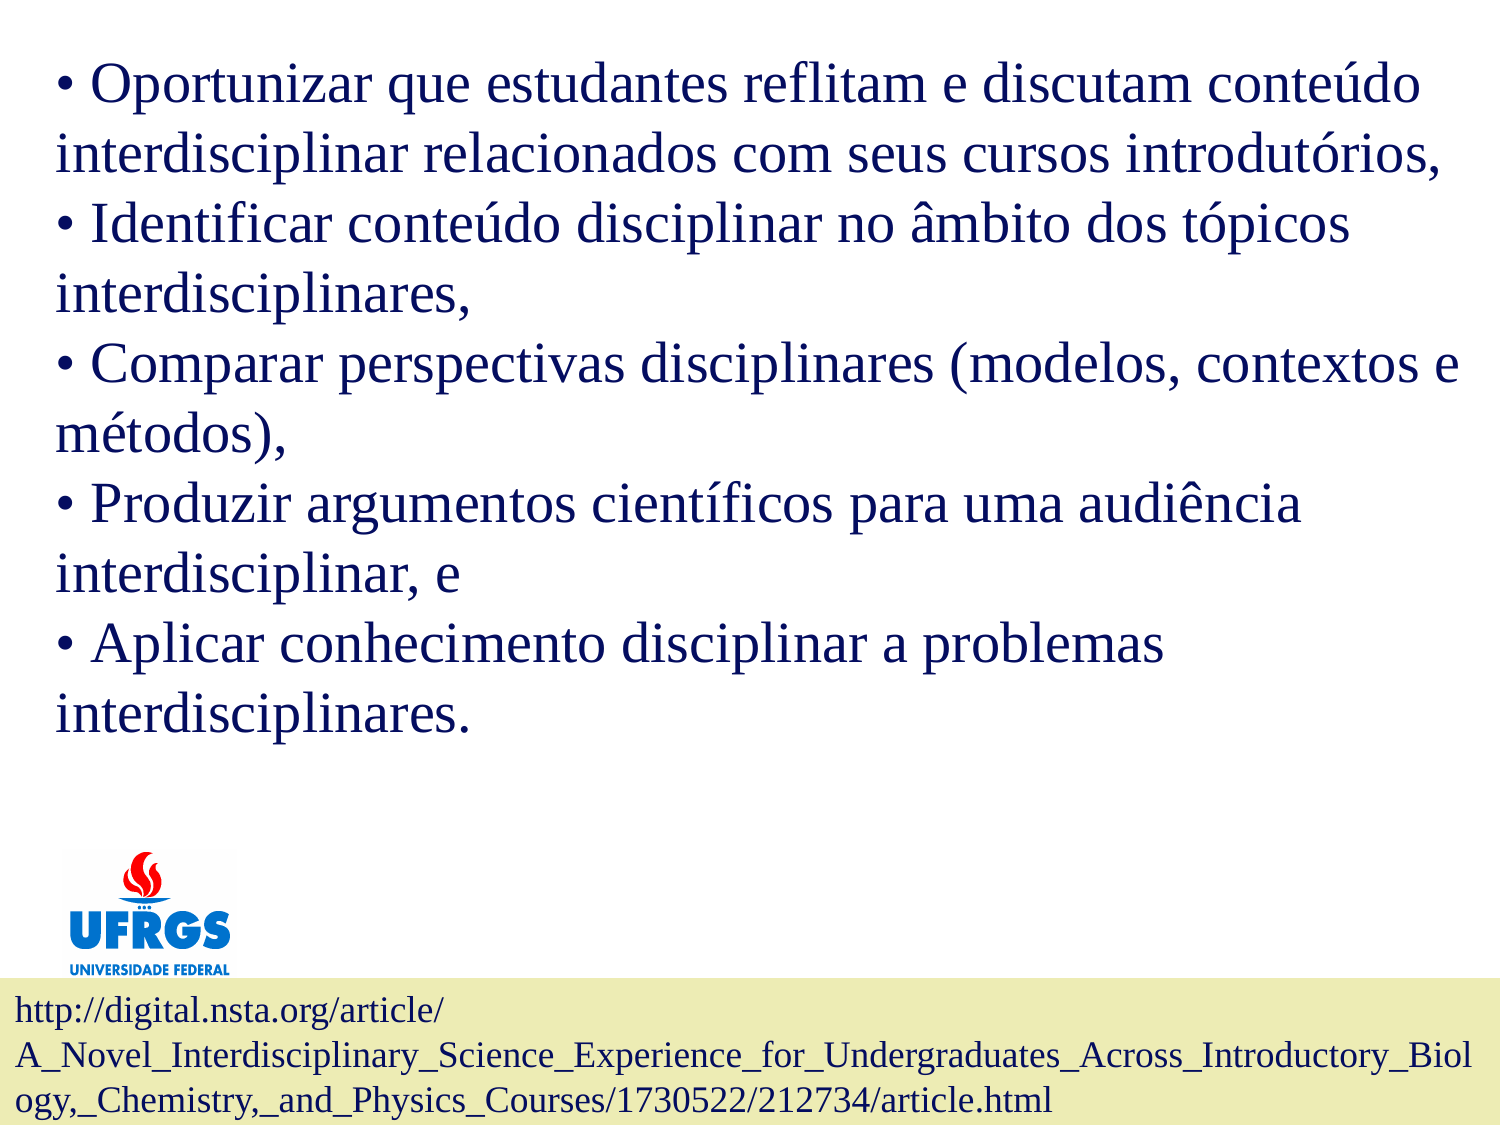

• Oportunizar que estudantes reflitam e discutam conteúdo interdisciplinar relacionados com seus cursos introdutórios,
• Identificar conteúdo disciplinar no âmbito dos tópicos interdisciplinares,
• Comparar perspectivas disciplinares (modelos, contextos e métodos),
• Produzir argumentos científicos para uma audiência interdisciplinar, e
• Aplicar conhecimento disciplinar a problemas interdisciplinares.
http://digital.nsta.org/article/A_Novel_Interdisciplinary_Science_Experience_for_Undergraduates_Across_Introductory_Biology,_Chemistry,_and_Physics_Courses/1730522/212734/article.html